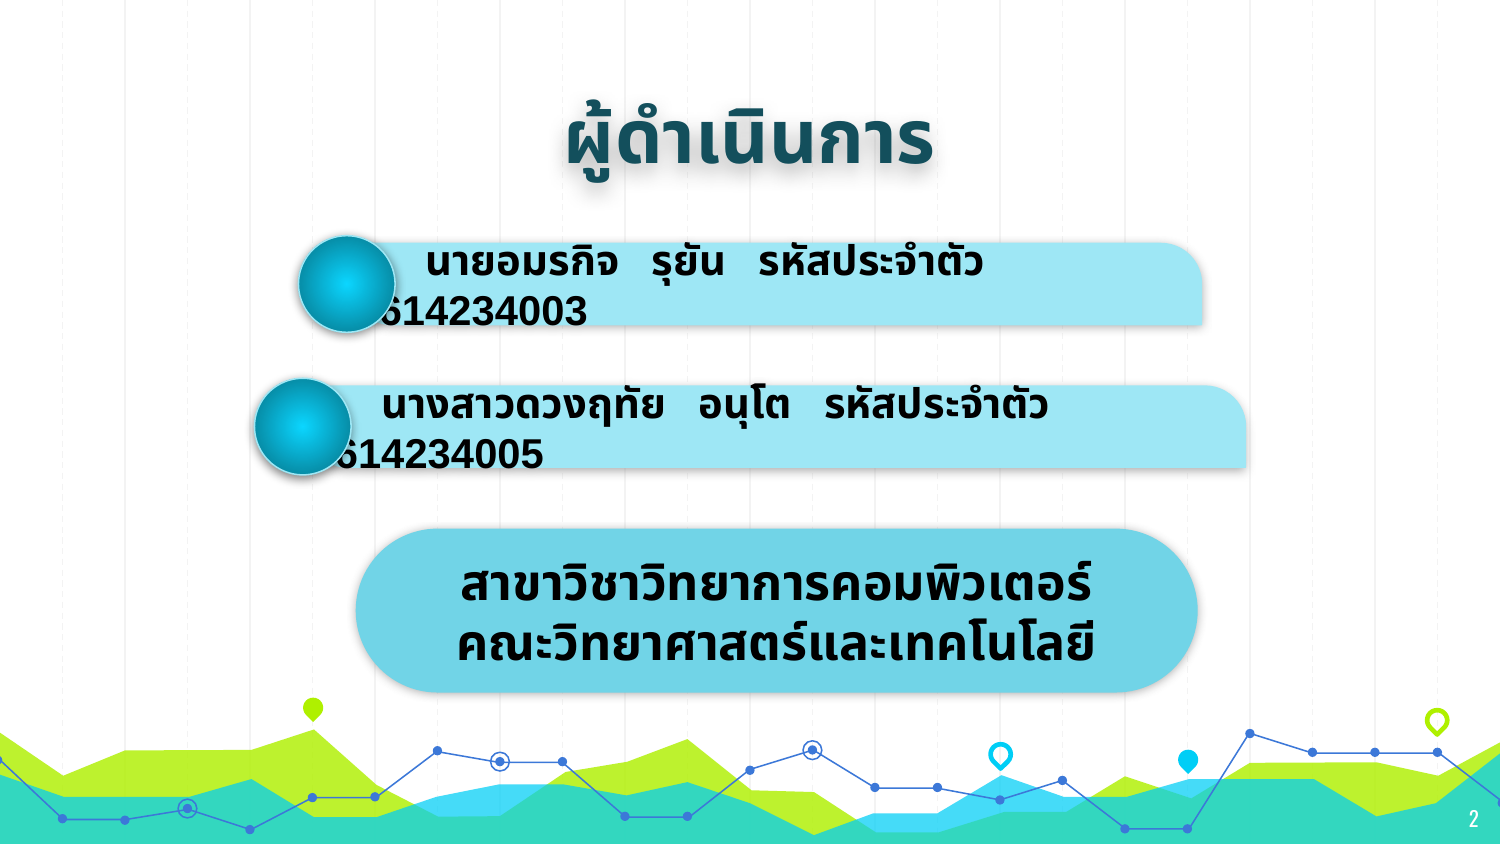

ผู้ดำเนินการ

นายอมรกิจ   รุยัน   รหัสประจำตัว  614234003

นางสาวดวงฤทัย   อนุโต   รหัสประจำตัว  614234005
สาขาวิชาวิทยาการคอมพิวเตอร์
คณะวิทยาศาสตร์และเทคโนโลยี
2